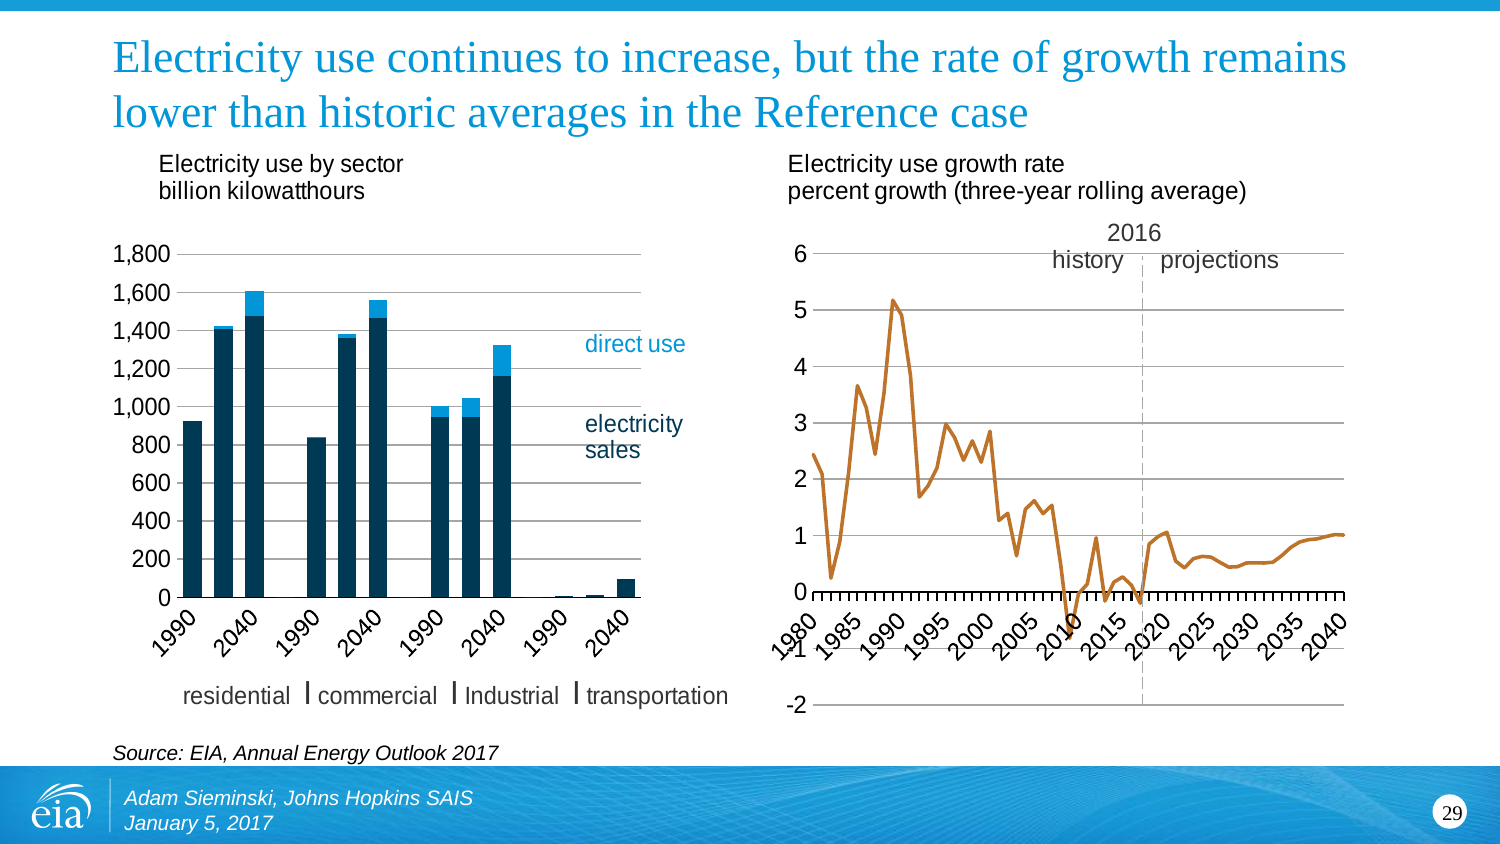

# Electricity use continues to increase, but the rate of growth remains lower than historic averages in the Reference case

### Chart

| Category | elec sales | direct use |
|---|---|---|
| 1990 | 924.018699 | 0.0 |
| 2016 | 1409.913574 | 13.24537793 |
| 2040 | 1478.644531 | 128.709625 |
|  | None | None |
| 1990 | 838.263106 | 2.575007624371635 |
| 2016 | 1360.202026 | 18.862376953 |
| 2040 | 1463.360352 | 96.08821875 |
|  | None | None |
| 1990 | 945.5216949999999 | 57.71599237562808 |
| 2016 | 946.102234 | 102.48581800000001 |
| 2040 | 1161.884399 | 161.909788 |
|  | None | None |
| 1990 | 4.751165 | 0.0 |
| 2016 | 10.607469 | 0.0 |
| 2040 | 97.755859 | 0.0 |

### Chart

| Category |  |
|---|---|
| 1980 | 2.4393436781007916 |
| 1981 | 2.08991319056 |
| 1982 | 0.24631483664305787 |
| 1983 | 0.891329491655668 |
| 1984 | 2.1084138404932284 |
| 1985 | 3.659327157851955 |
| 1986 | 3.267298894473347 |
| 1987 | 2.440554644010251 |
| 1988 | 3.5191500444441415 |
| 1989 | 5.172122425431036 |
| 1990 | 4.907447617665239 |
| 1991 | 3.8334615870908584 |
| 1992 | 1.6839974826602822 |
| 1993 | 1.8865354137312496 |
| 1994 | 2.201401567433381 |
| 1995 | 2.979463146994843 |
| 1996 | 2.7356567735373316 |
| 1997 | 2.335684594160914 |
| 1998 | 2.678731110908239 |
| 1999 | 2.302328779561913 |
| 2000 | 2.8507414862042335 |
| 2001 | 1.2685716809089032 |
| 2002 | 1.3959046983192502 |
| 2003 | 0.642348678836413 |
| 2004 | 1.4668719131500252 |
| 2005 | 1.6196542392320268 |
| 2006 | 1.389795760574608 |
| 2007 | 1.5395455040734918 |
| 2008 | 0.4803031595046914 |
| 2009 | -0.8198707553341511 |
| 2010 | -0.029818602849440712 |
| 2011 | 0.1415336404149592 |
| 2012 | 0.9626052264414708 |
| 2013 | -0.1582399369090215 |
| 2014 | 0.17717863731463446 |
| 2015 | 0.2686454924744064 |
| 2016 | 0.1214669707086502 |
| 2017 | -0.19661143343994159 |
| 2018 | 0.8504964316585095 |
| 2019 | 0.9830423564427981 |
| 2020 | 1.0607149264480809 |
| 2021 | 0.549147058413002 |
| 2022 | 0.42791456355930624 |
| 2023 | 0.5924415373619318 |
| 2024 | 0.633019423649861 |
| 2025 | 0.6190805961625356 |
| 2026 | 0.5271476820046805 |
| 2027 | 0.44238754328773666 |
| 2028 | 0.4496123619837755 |
| 2029 | 0.515871854668104 |
| 2030 | 0.5167643377542941 |
| 2031 | 0.5162484197858364 |
| 2032 | 0.5290629798317514 |
| 2033 | 0.6452714740293075 |
| 2034 | 0.7889787127845382 |
| 2035 | 0.8857698291843574 |
| 2036 | 0.9279679230007165 |
| 2037 | 0.942803312512086 |
| 2038 | 0.9839436688975578 |
| 2039 | 1.0195730970571137 |
| 2040 | 1.0109296920740585 |
Source: EIA, Annual Energy Outlook 2017
Adam Sieminski, Johns Hopkins SAIS
January 5, 2017
29